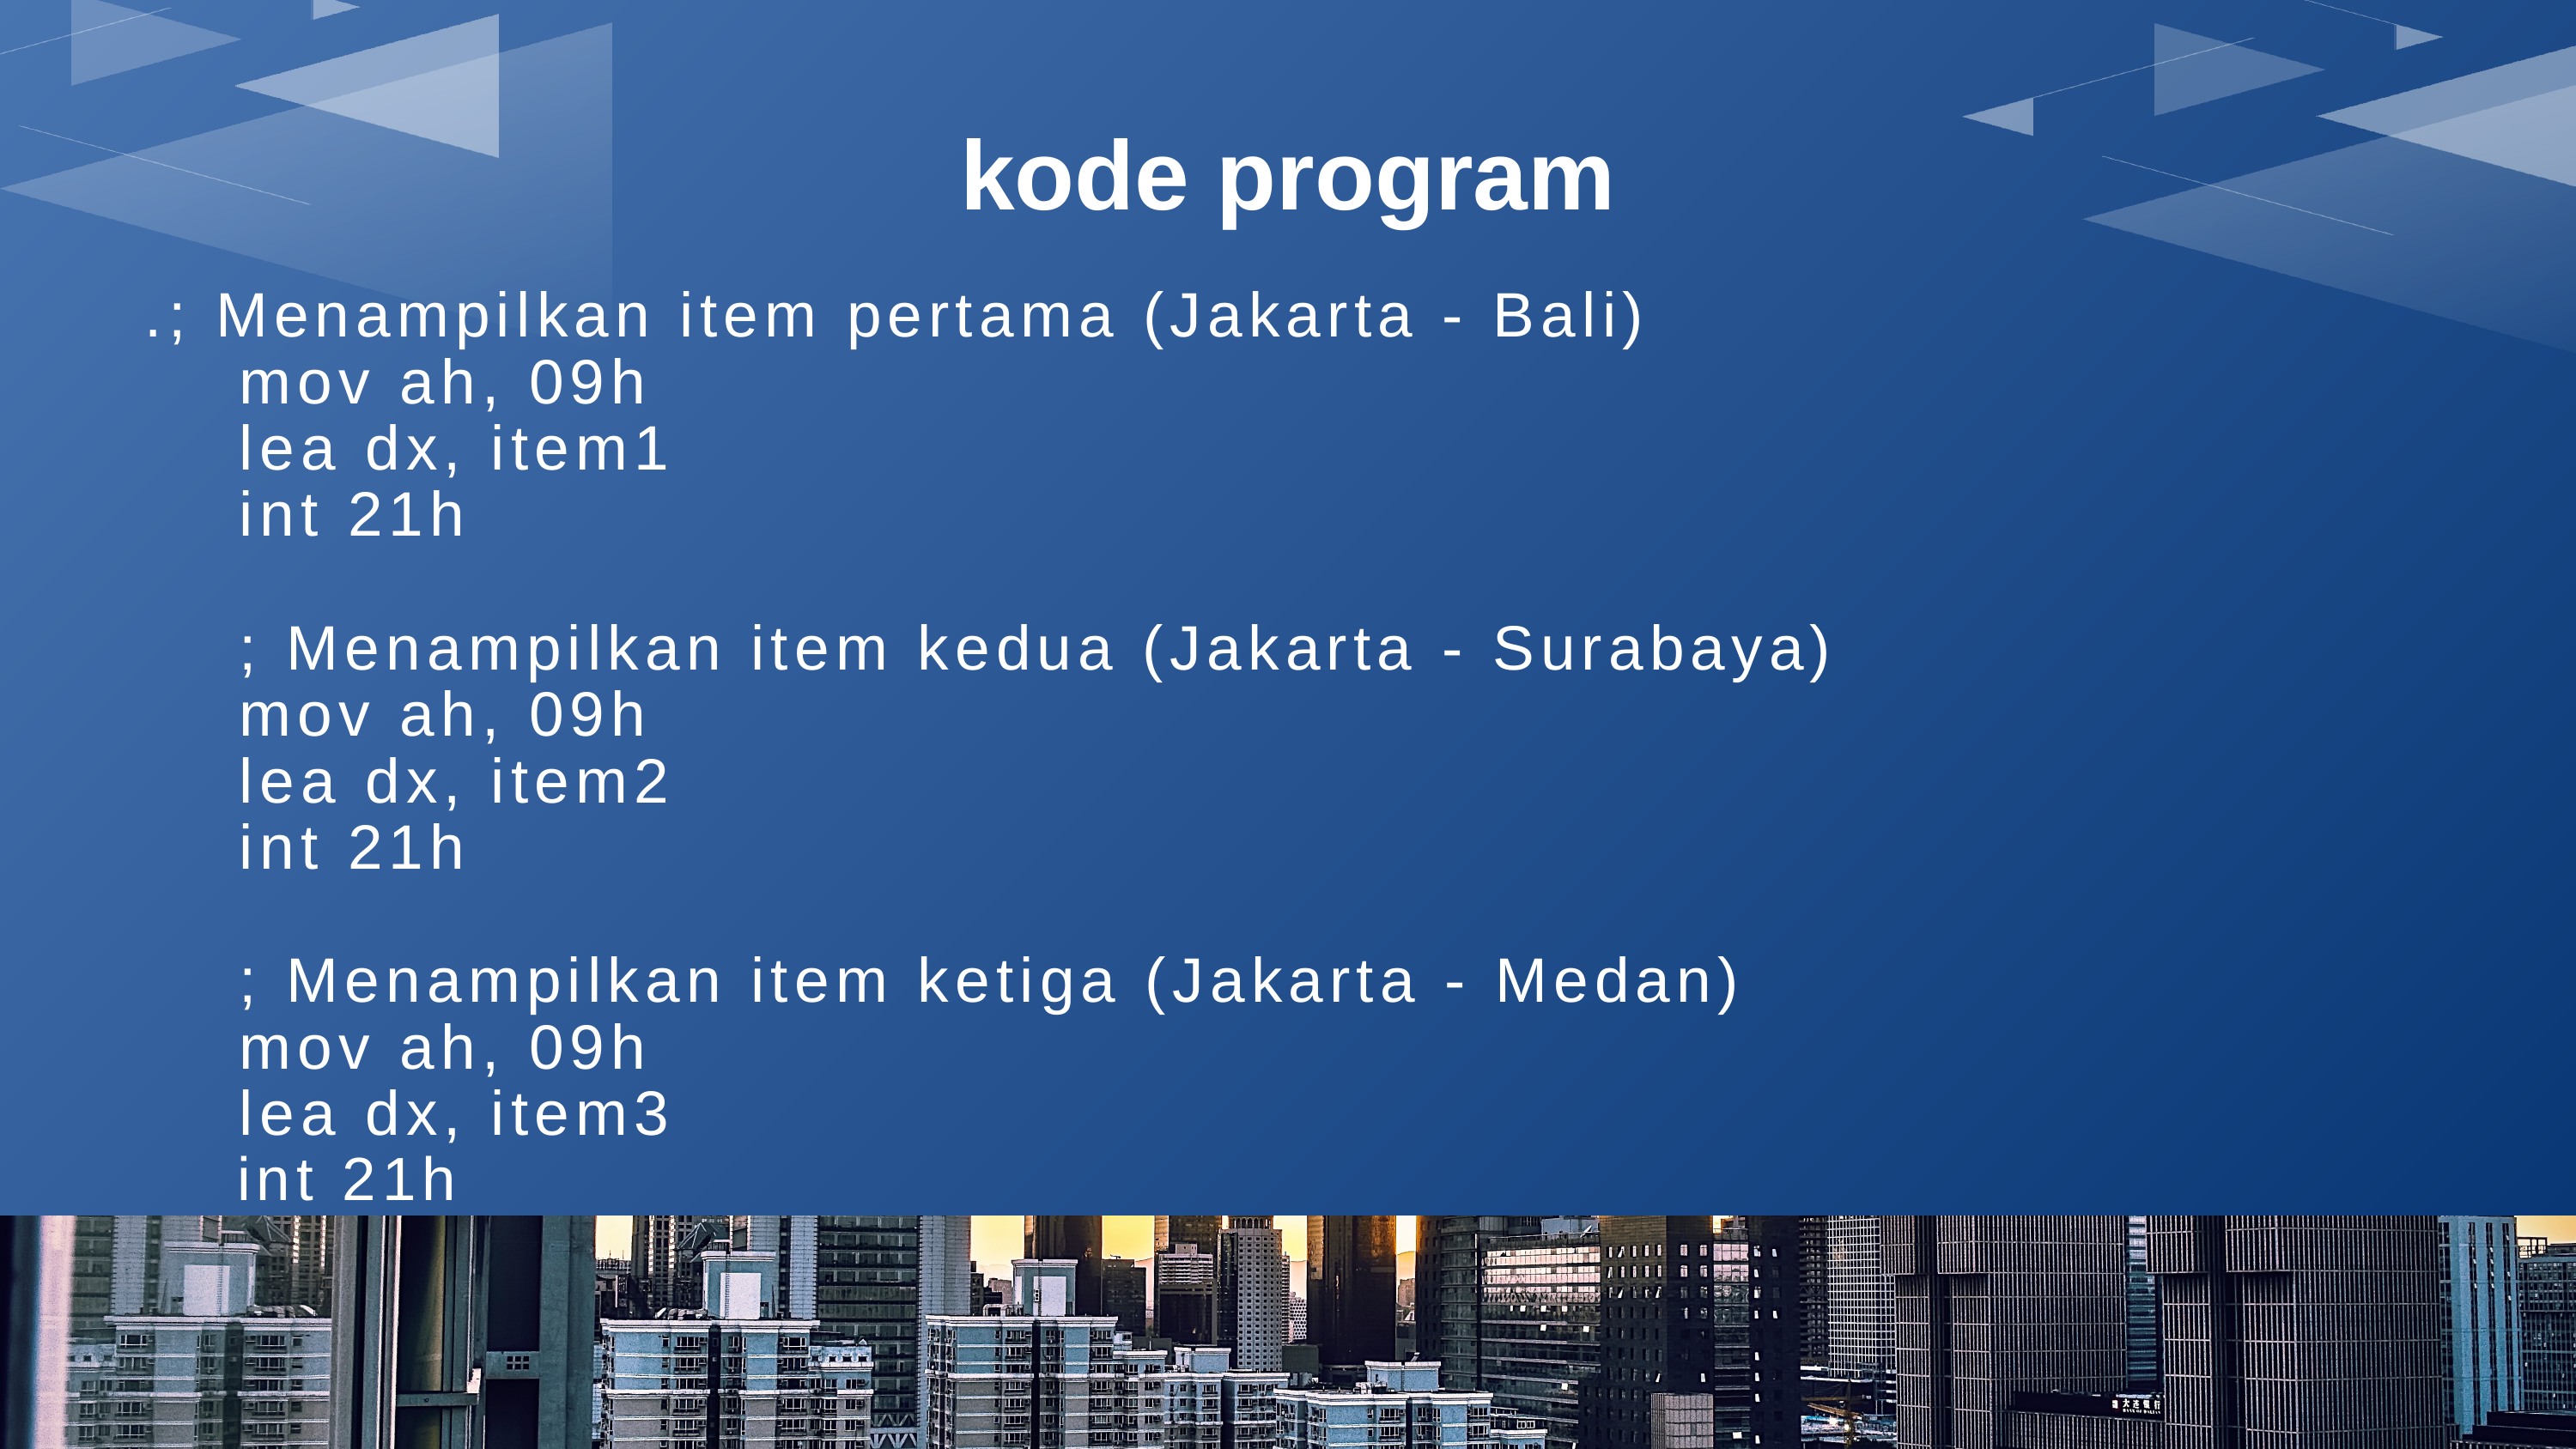

kode program

.; Menampilkan item pertama (Jakarta - Bali)
    mov ah, 09h
    lea dx, item1
    int 21h

    ; Menampilkan item kedua (Jakarta - Surabaya)
    mov ah, 09h
    lea dx, item2
    int 21h

    ; Menampilkan item ketiga (Jakarta - Medan)
    mov ah, 09h
    lea dx, item3
    int 21h